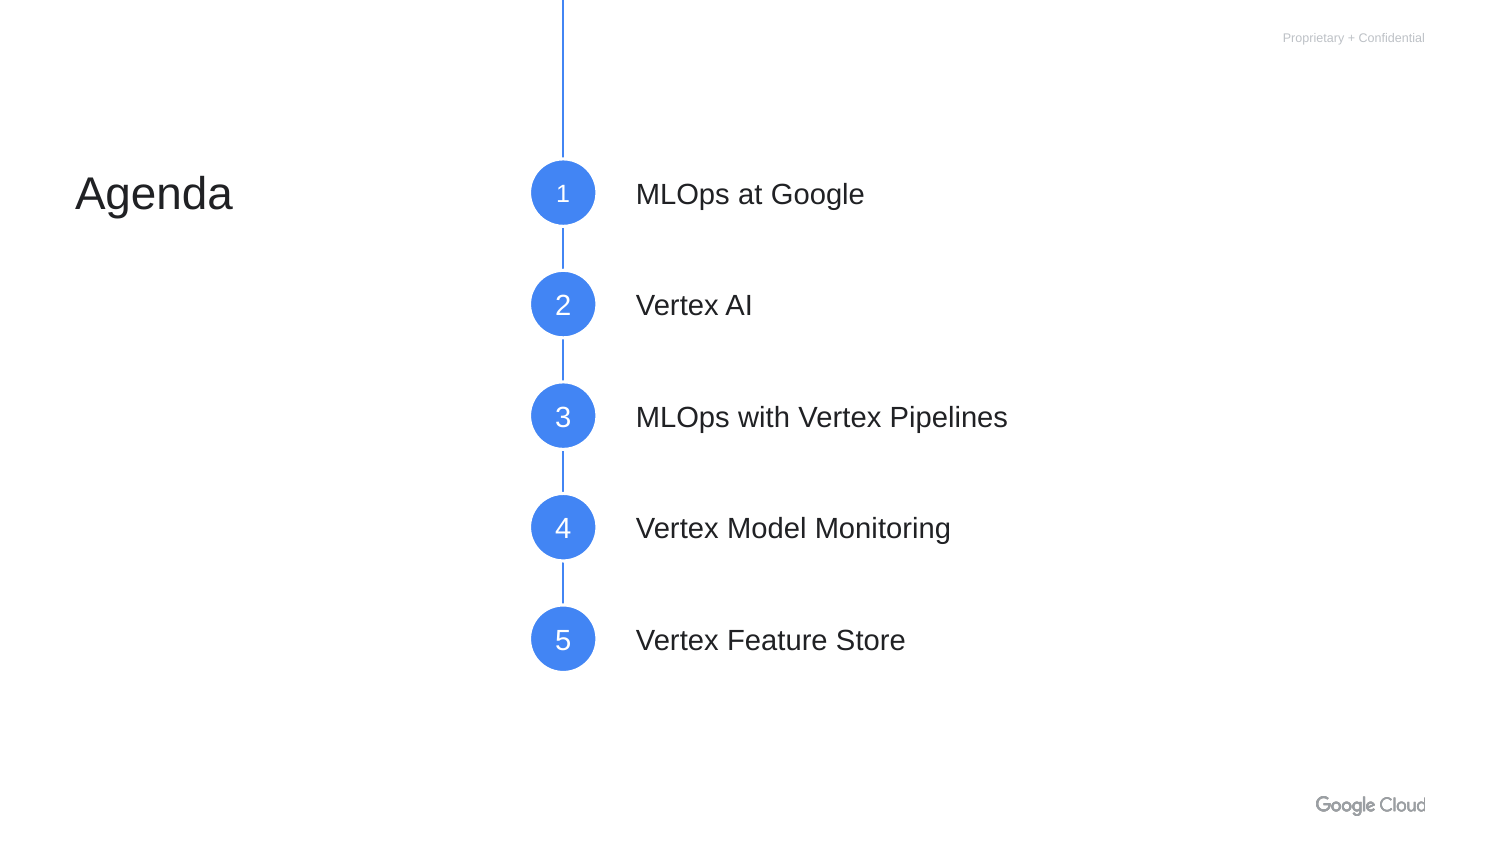

Agenda
1
MLOps at Google
2
Vertex AI
3
MLOps with Vertex Pipelines
4
Vertex Model Monitoring
5
Vertex Feature Store